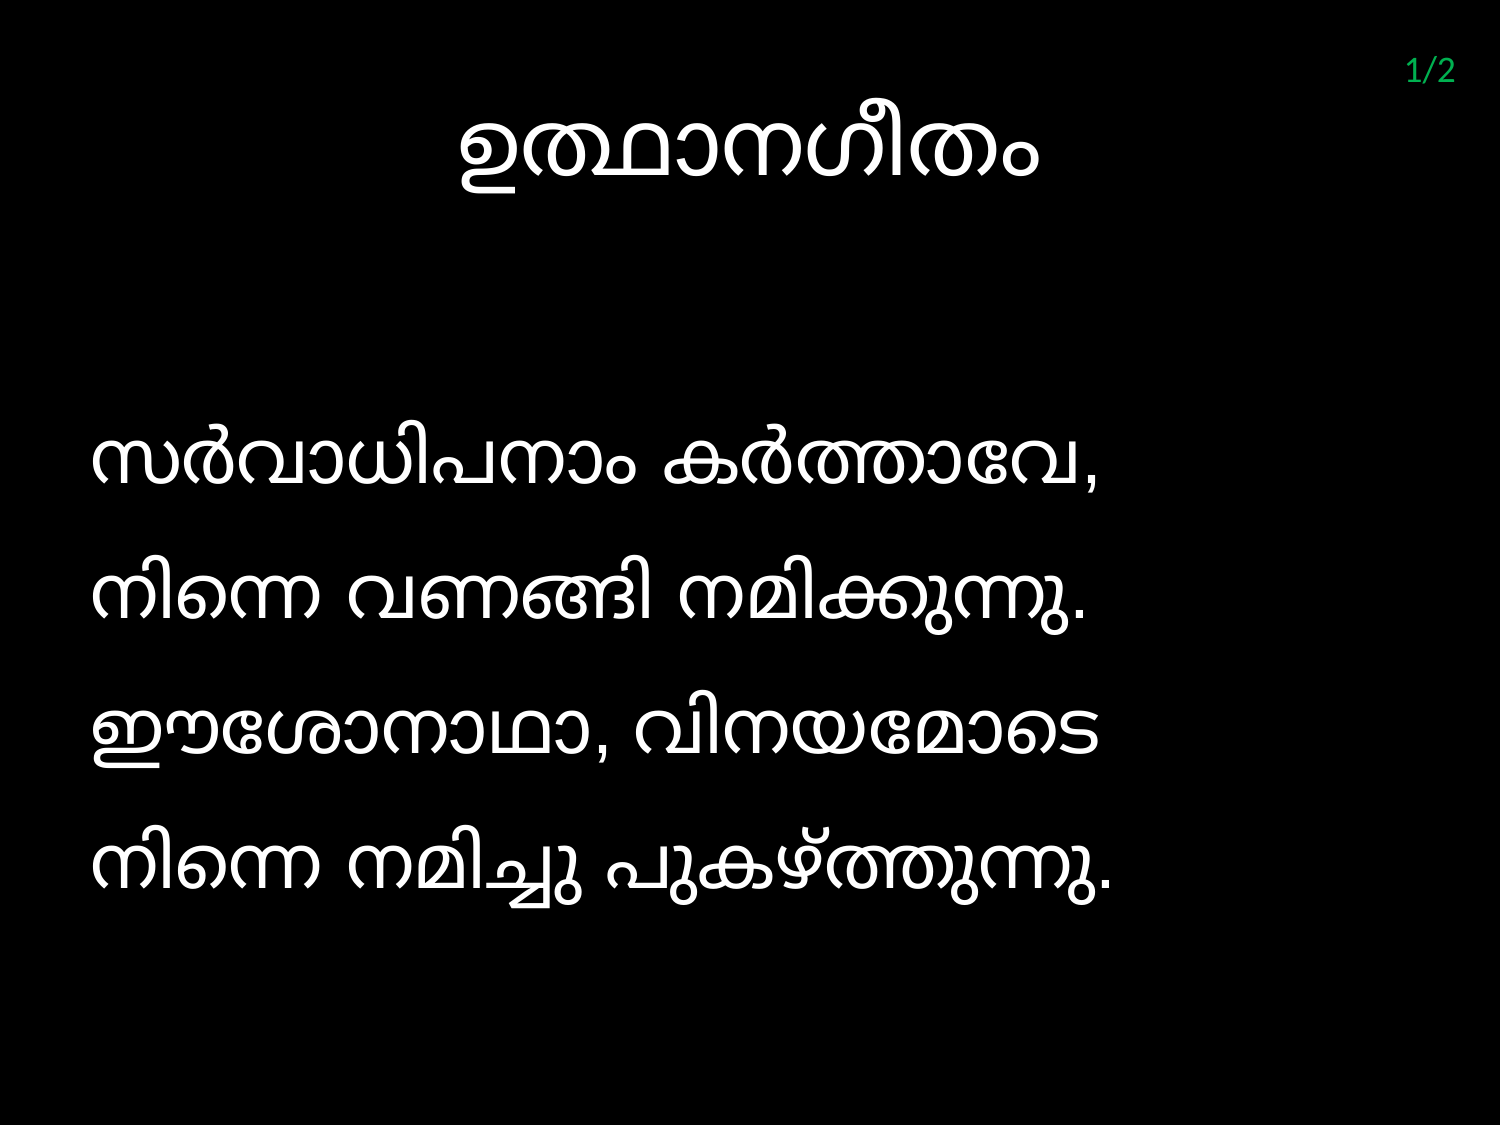

1/2
# ഉത്ഥാനഗീതം
സര്‍വാധിപനാം കര്‍ത്താവേ,
നിന്നെ വണങ്ങി നമിക്കുന്നു.
ഈശോനാഥാ, വിനയമോടെ
നിന്നെ നമിച്ചു പുകഴ്ത്തുന്നു.